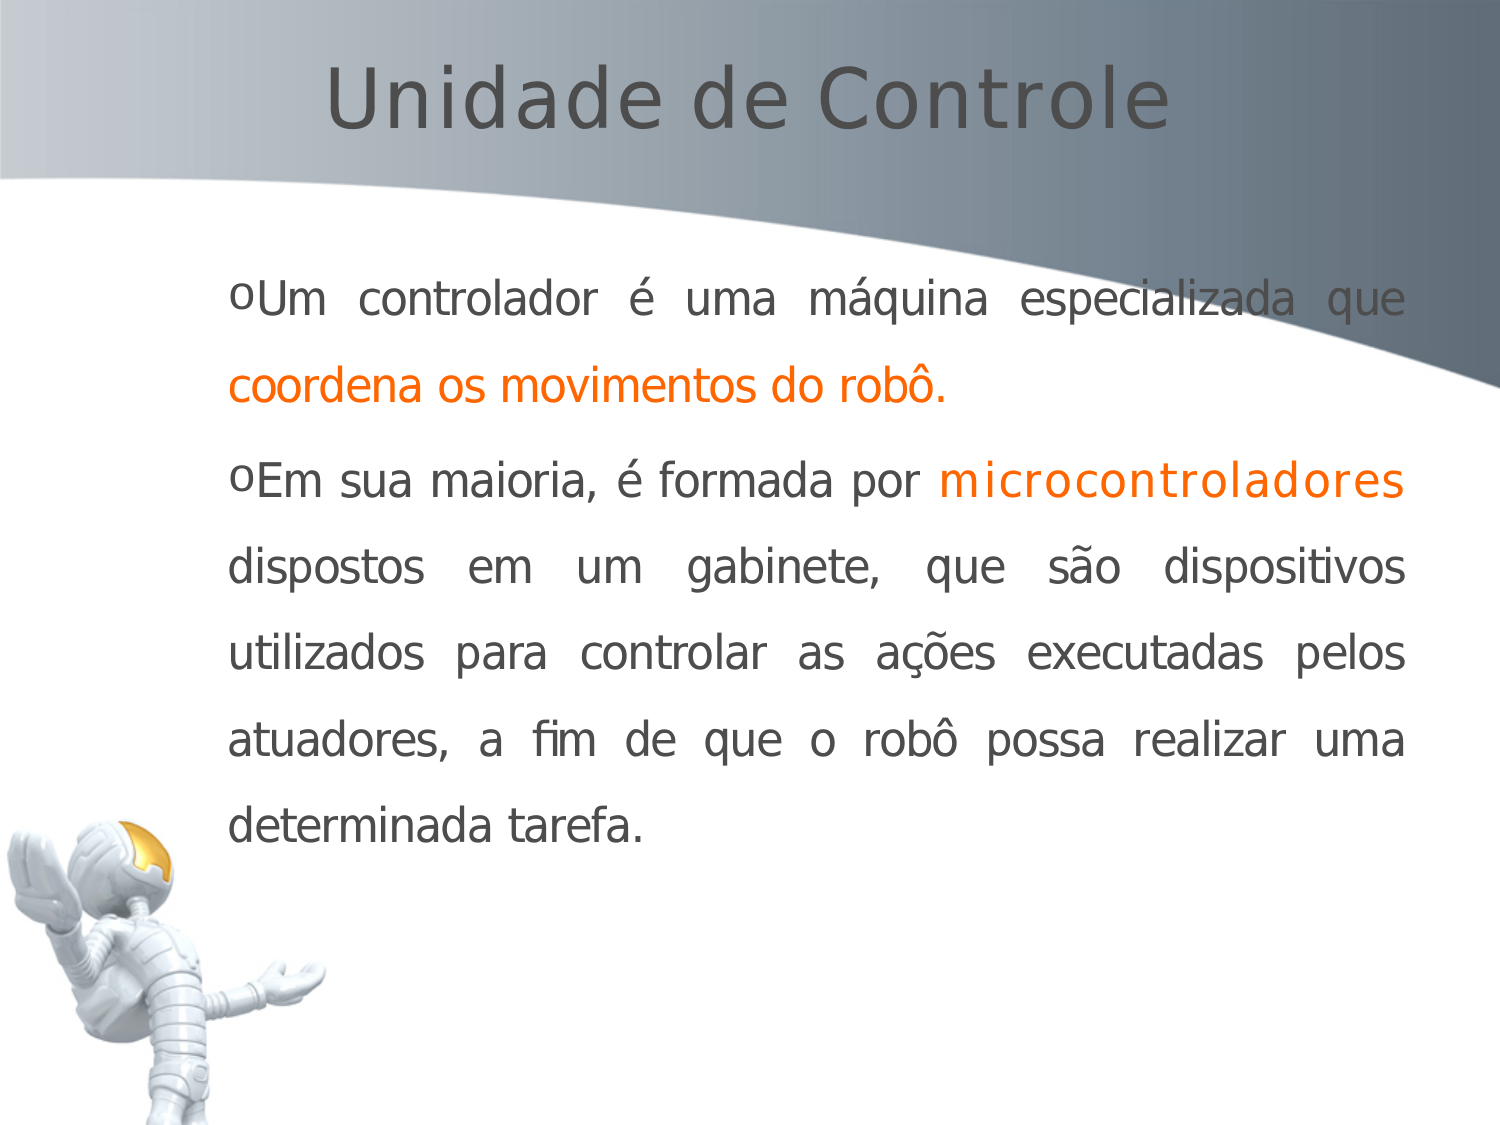

# Unidade de Controle
Um controlador é uma máquina especializada que coordena os movimentos do robô.
Em sua maioria, é formada por microcontroladores dispostos em um gabinete, que são dispositivos utilizados para controlar as ações executadas pelos atuadores, a fim de que o robô possa realizar uma determinada tarefa.